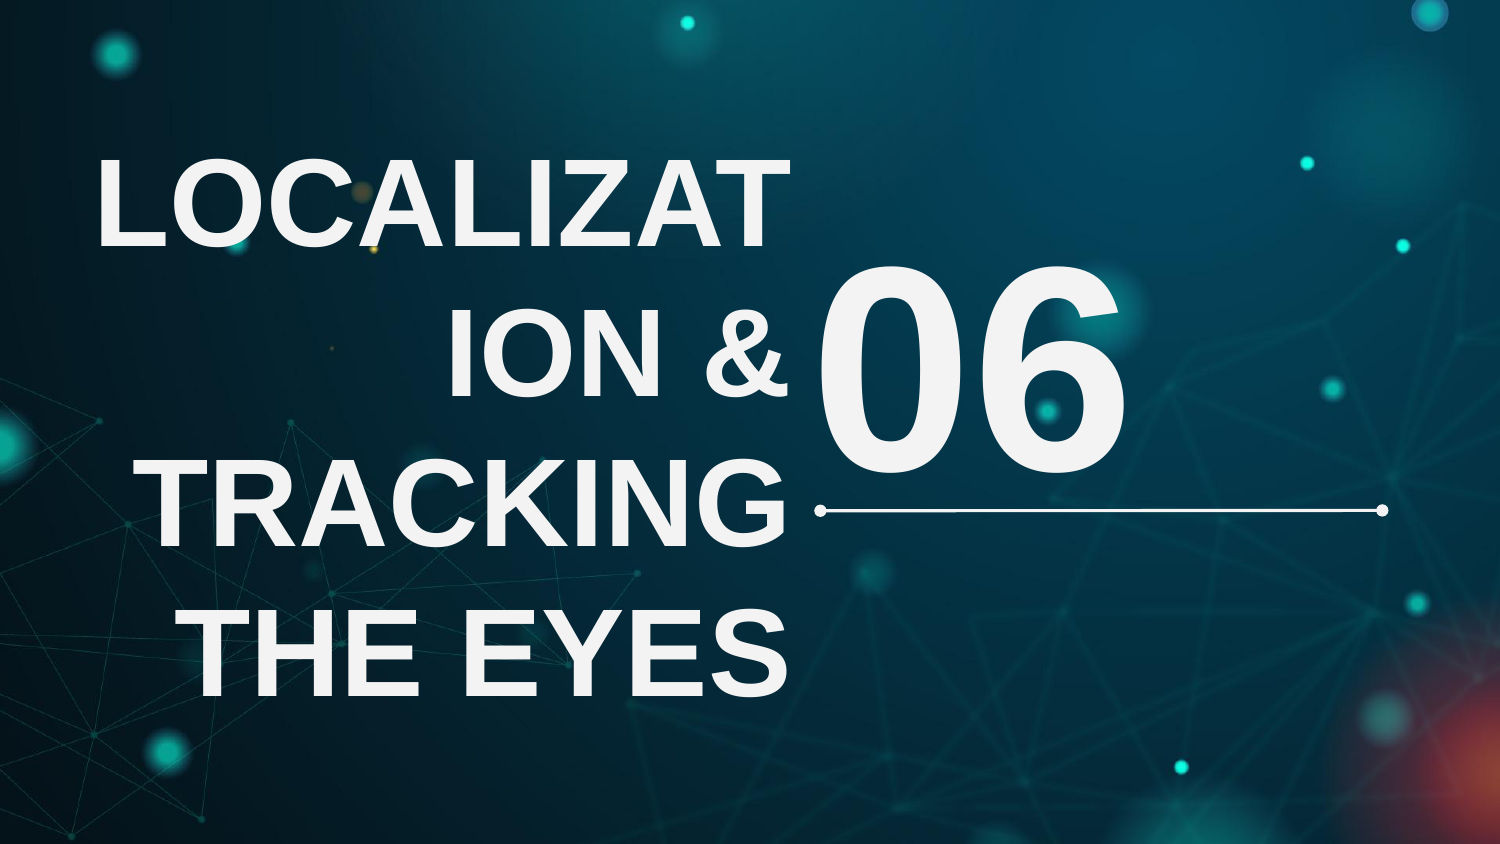

# LOCALIZATION & TRACKING THE EYES
06